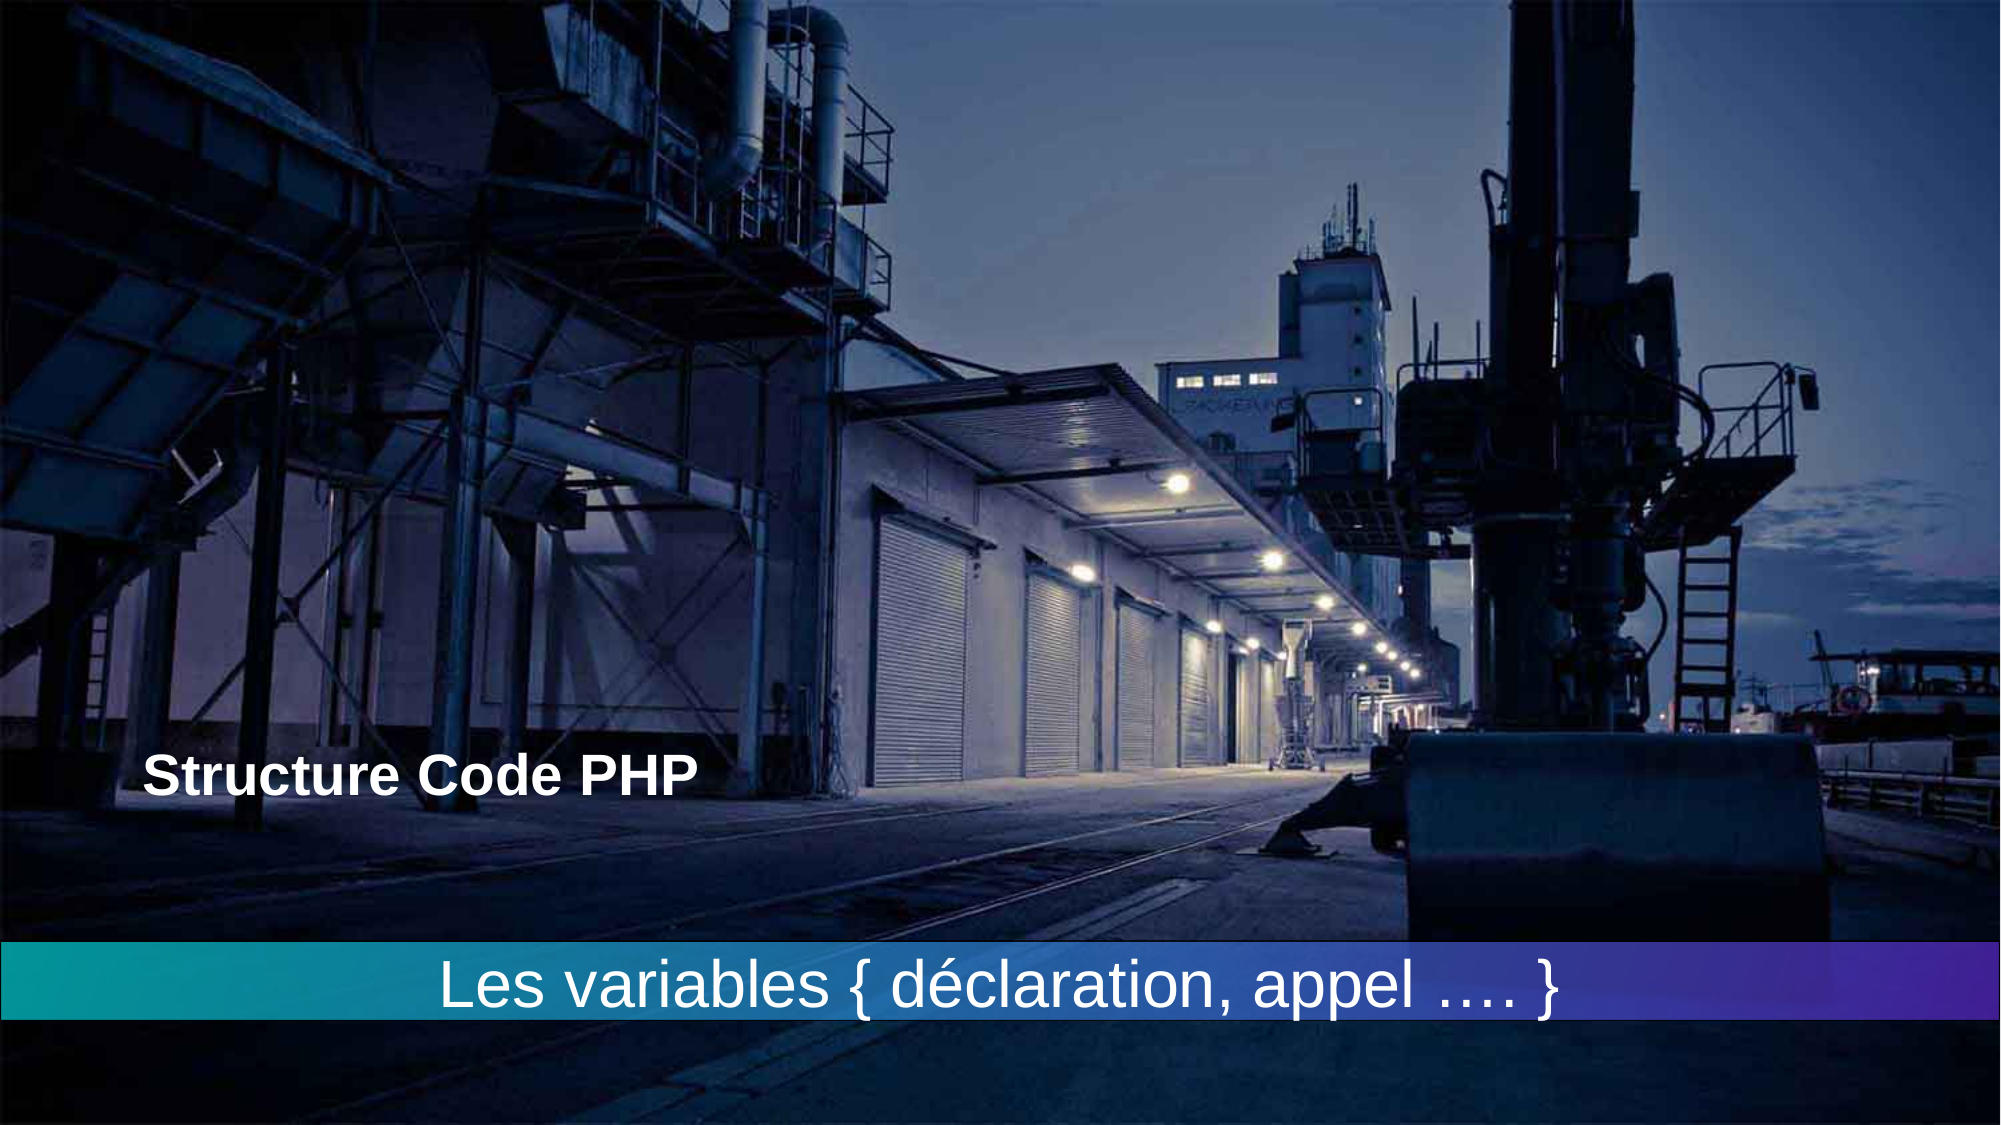

Structure Code PHP
Les variables { déclaration, appel …. }